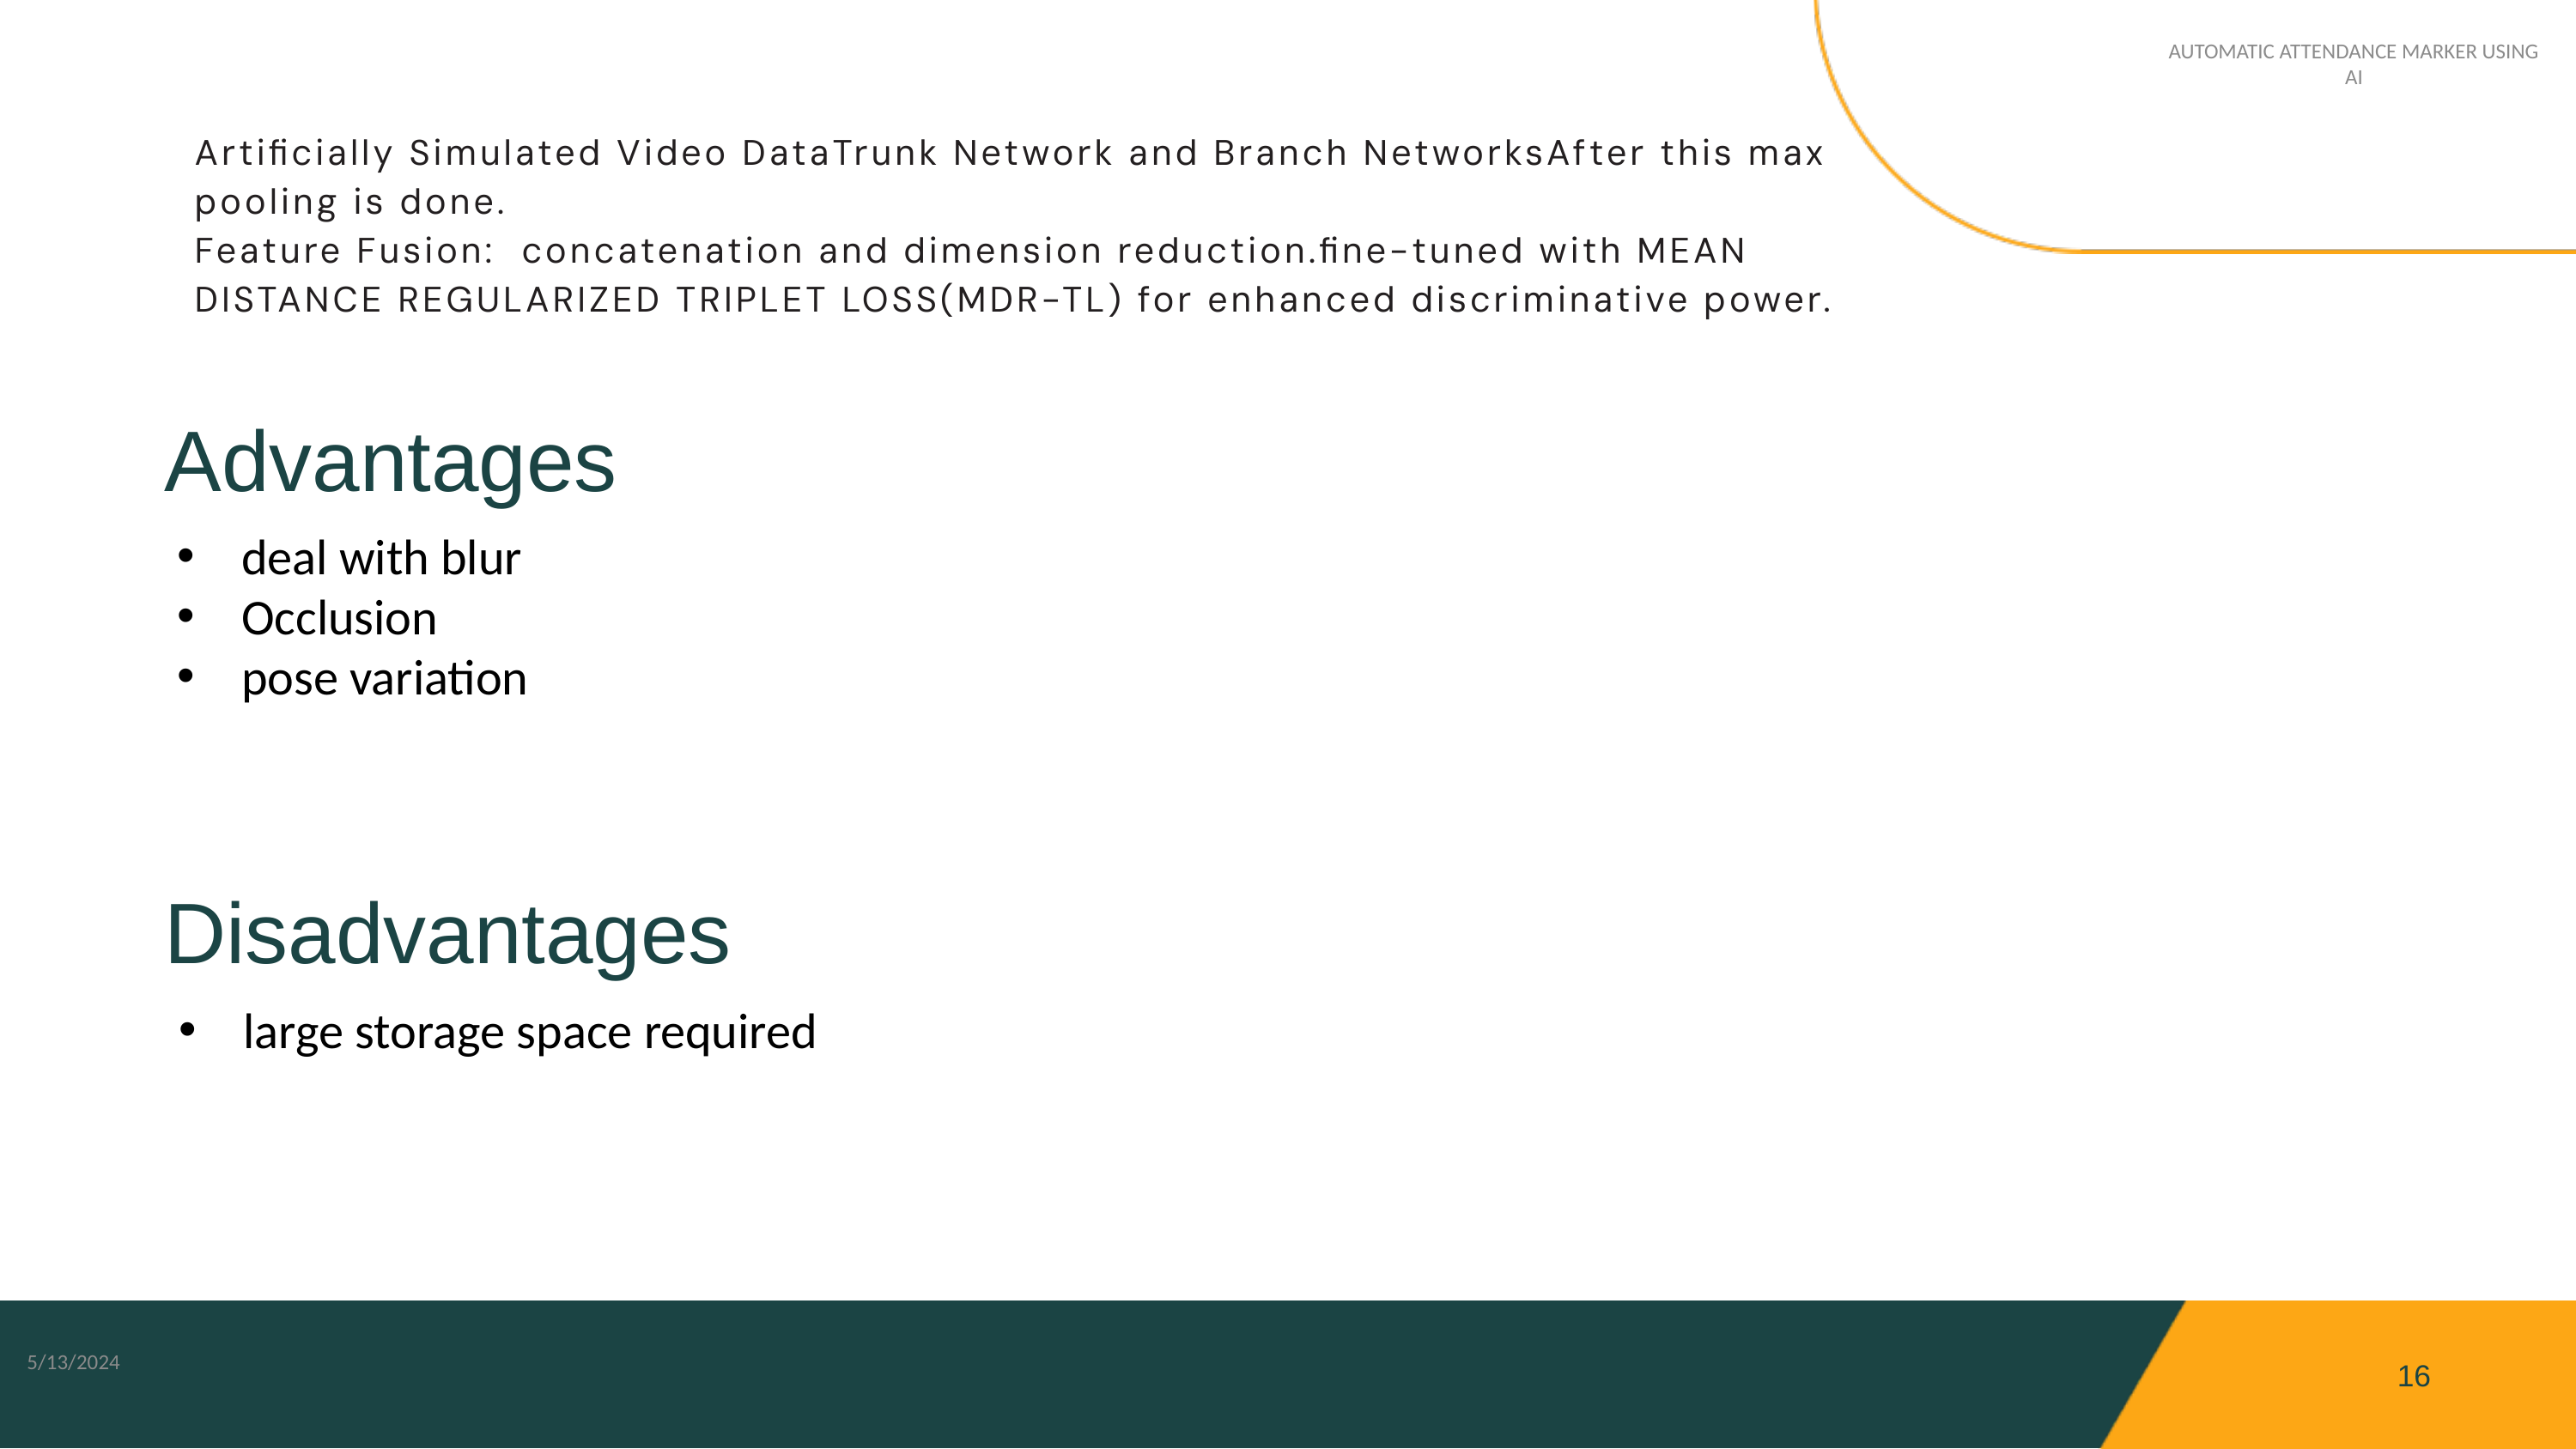

AUTOMATIC ATTENDANCE MARKER USING AI
Artificially Simulated Video DataTrunk Network and Branch NetworksAfter this max pooling is done.
Feature Fusion:  concatenation and dimension reduction.fine-tuned with MEAN DISTANCE REGULARIZED TRIPLET LOSS(MDR-TL) for enhanced discriminative power.
Advantages

deal with blur
Occlusion
pose variation
Disadvantages
large storage space required

5/13/2024
16